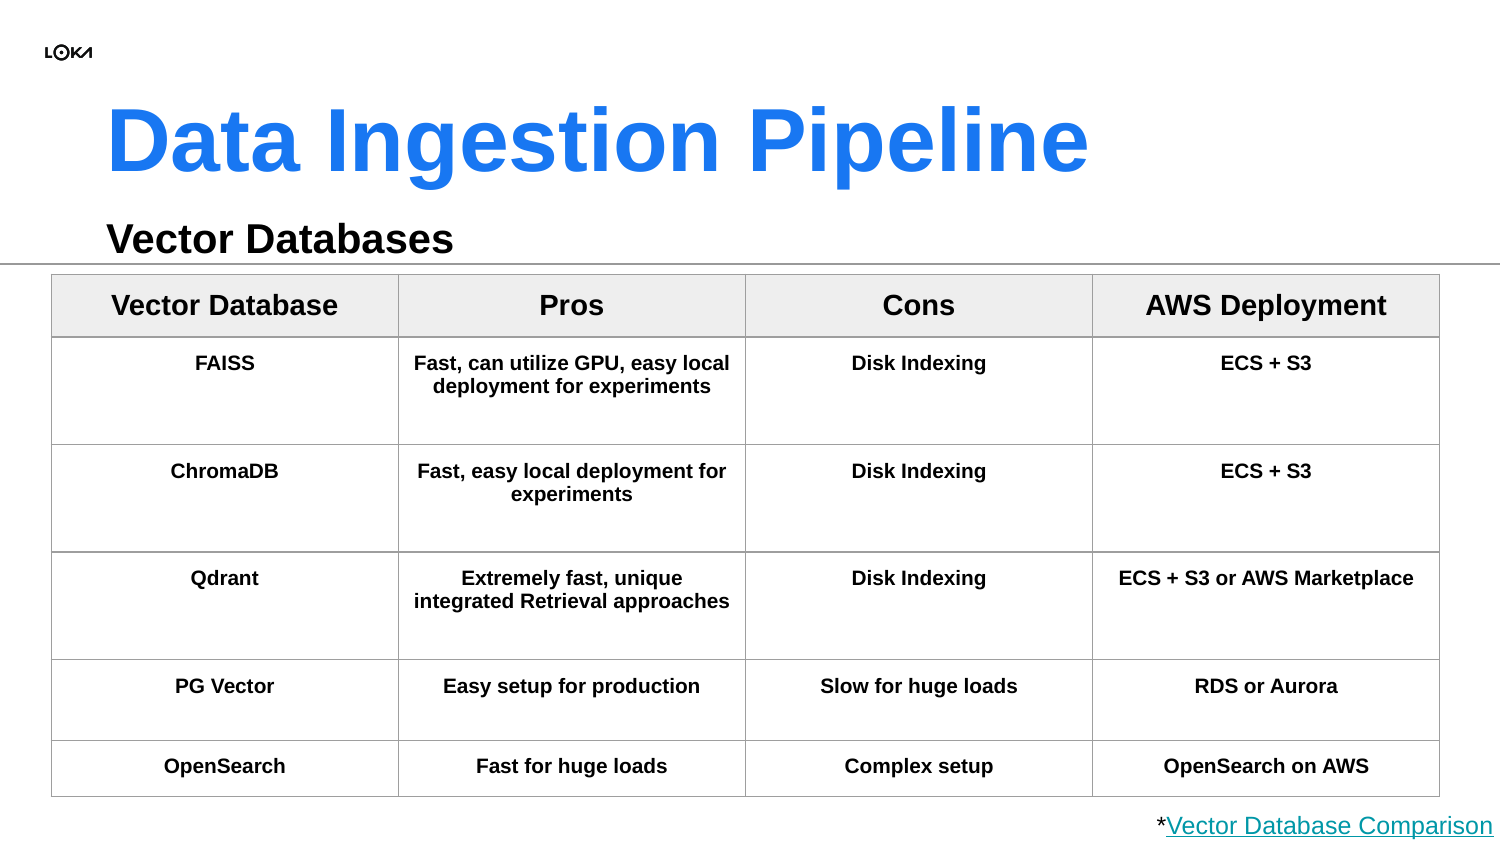

# Data Ingestion Pipeline

Vector Databases
| Vector Database | Pros | Cons | AWS Deployment |
| --- | --- | --- | --- |
| FAISS | Fast, can utilize GPU, easy local deployment for experiments | Disk Indexing | ECS + S3 |
| ChromaDB | Fast, easy local deployment for experiments | Disk Indexing | ECS + S3 |
| Qdrant | Extremely fast, unique integrated Retrieval approaches | Disk Indexing | ECS + S3 or AWS Marketplace |
| PG Vector | Easy setup for production | Slow for huge loads | RDS or Aurora |
| OpenSearch | Fast for huge loads | Complex setup | OpenSearch on AWS |
*Vector Database Comparison